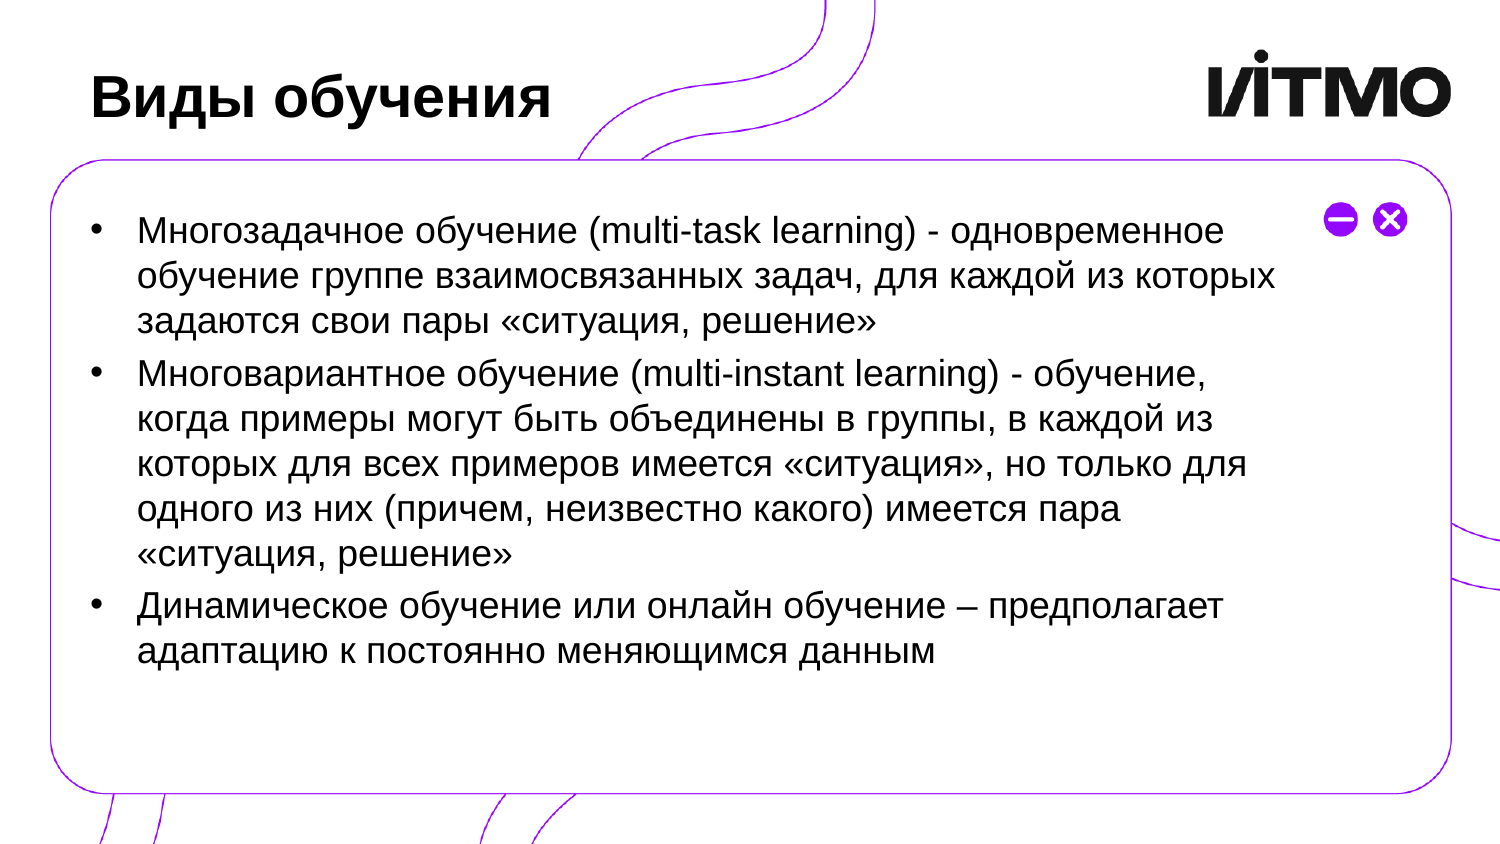

# Виды обучения
Многозадачное обучение (multi-task learning) - одновременное обучение группе взаимосвязанных задач, для каждой из которых задаются свои пары «ситуация, решение»
Многовариантное обучение (multi-instant learning) - обучение, когда примеры могут быть объединены в группы, в каждой из которых для всех примеров имеется «ситуация», но только для одного из них (причем, неизвестно какого) имеется пара «ситуация, решение»
Динамическое обучение или онлайн обучение – предполагает адаптацию к постоянно меняющимся данным